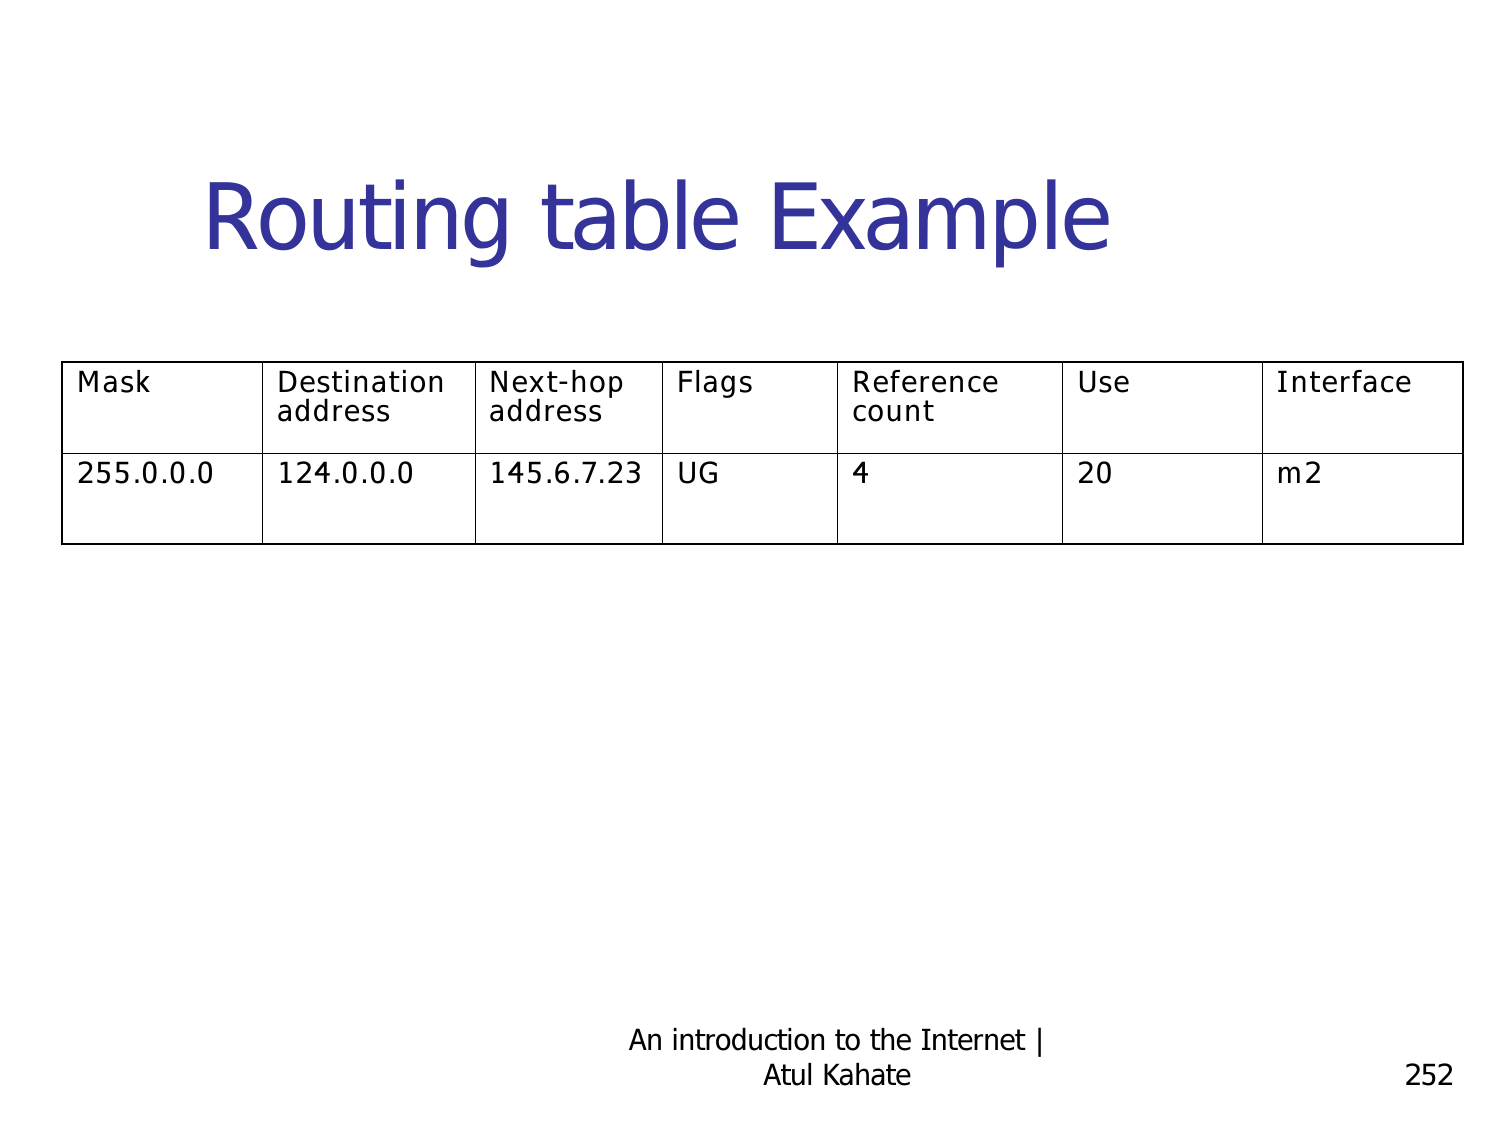

Routing table Example
| Mask | Destination address | Next-hop address | Flags | Reference count | Use | Interface |
| --- | --- | --- | --- | --- | --- | --- |
| 255.0.0.0 | 124.0.0.0 | 145.6.7.23 | UG | 4 | 20 | m2 |
An introduction to the Internet | Atul Kahate
252